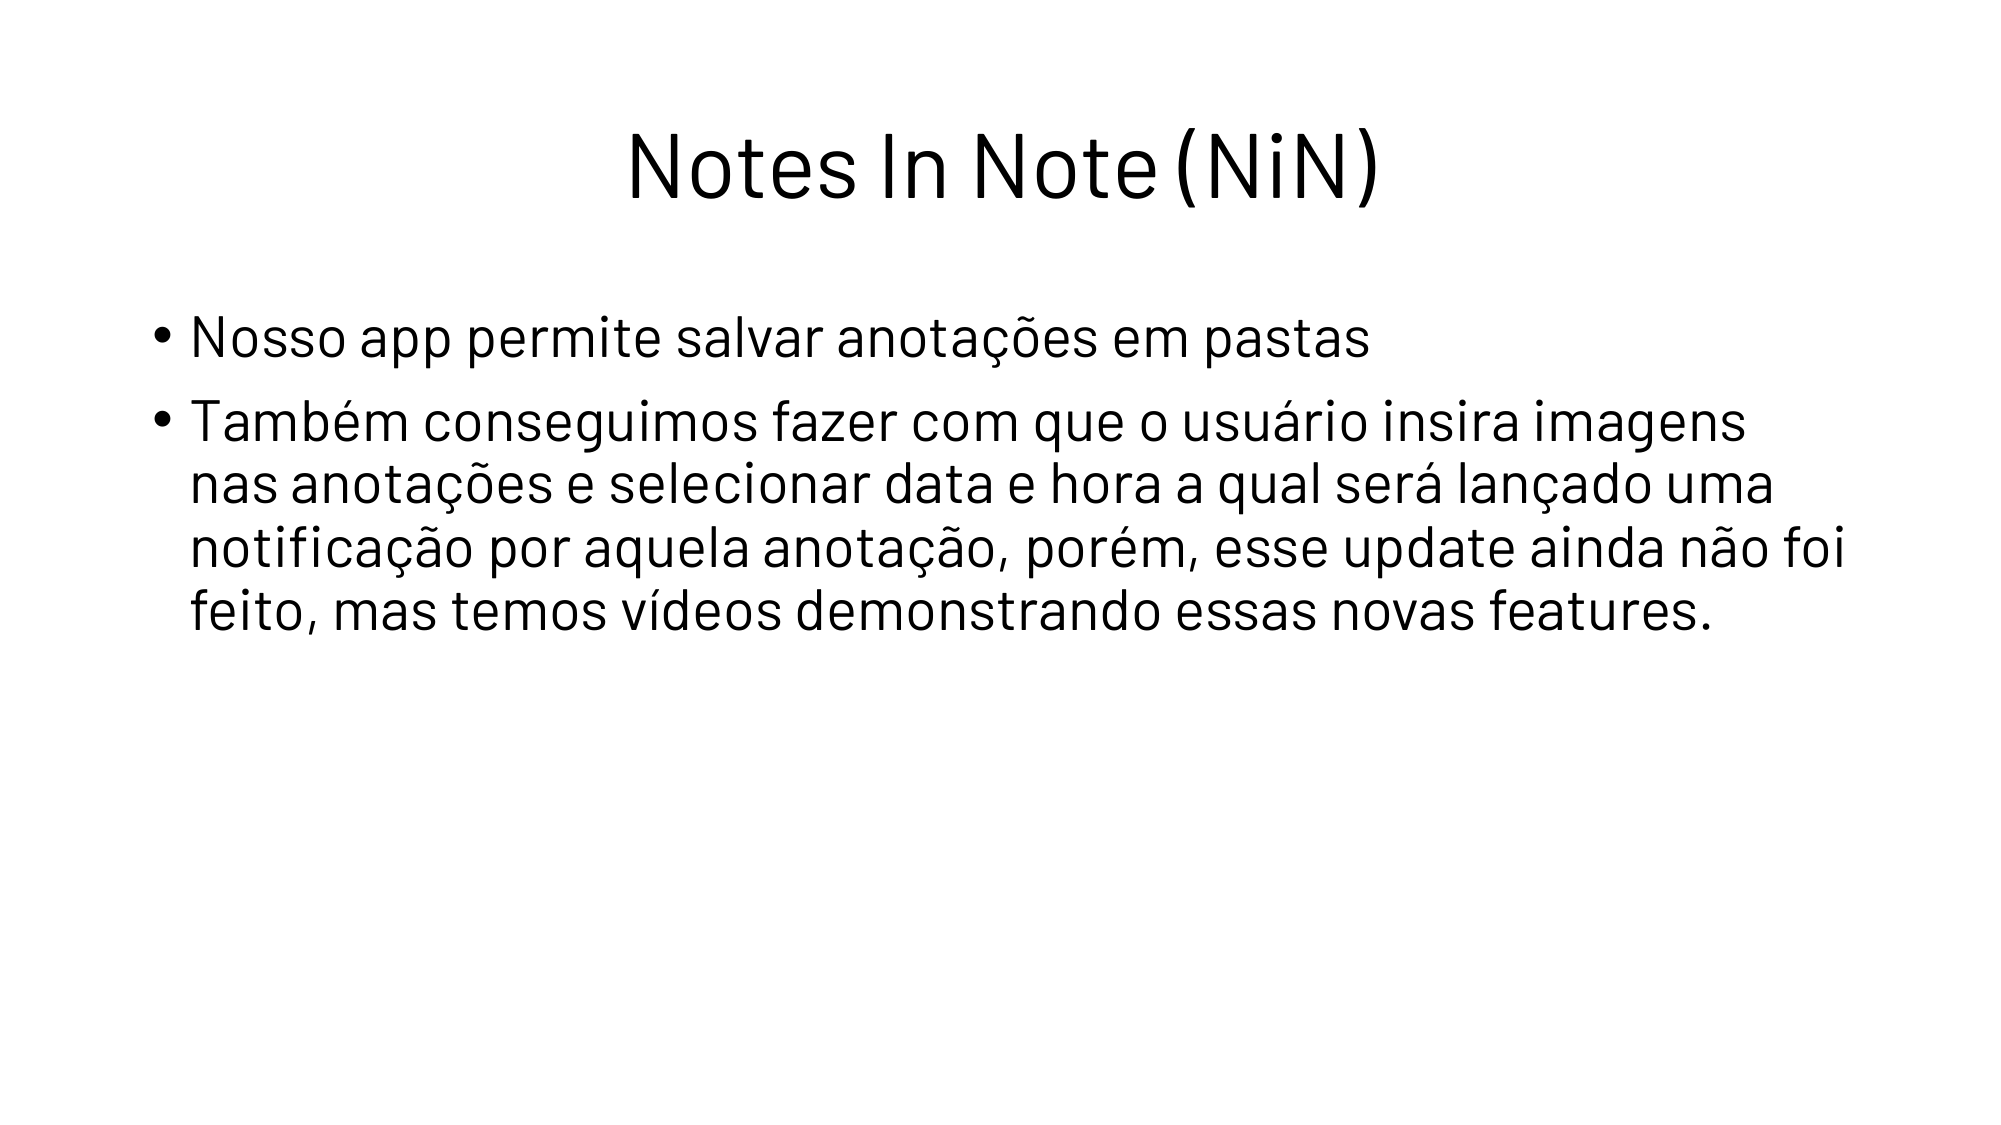

# Notes In Note (NiN)
Nosso app permite salvar anotações em pastas
Também conseguimos fazer com que o usuário insira imagens nas anotações e selecionar data e hora a qual será lançado uma notificação por aquela anotação, porém, esse update ainda não foi feito, mas temos vídeos demonstrando essas novas features.